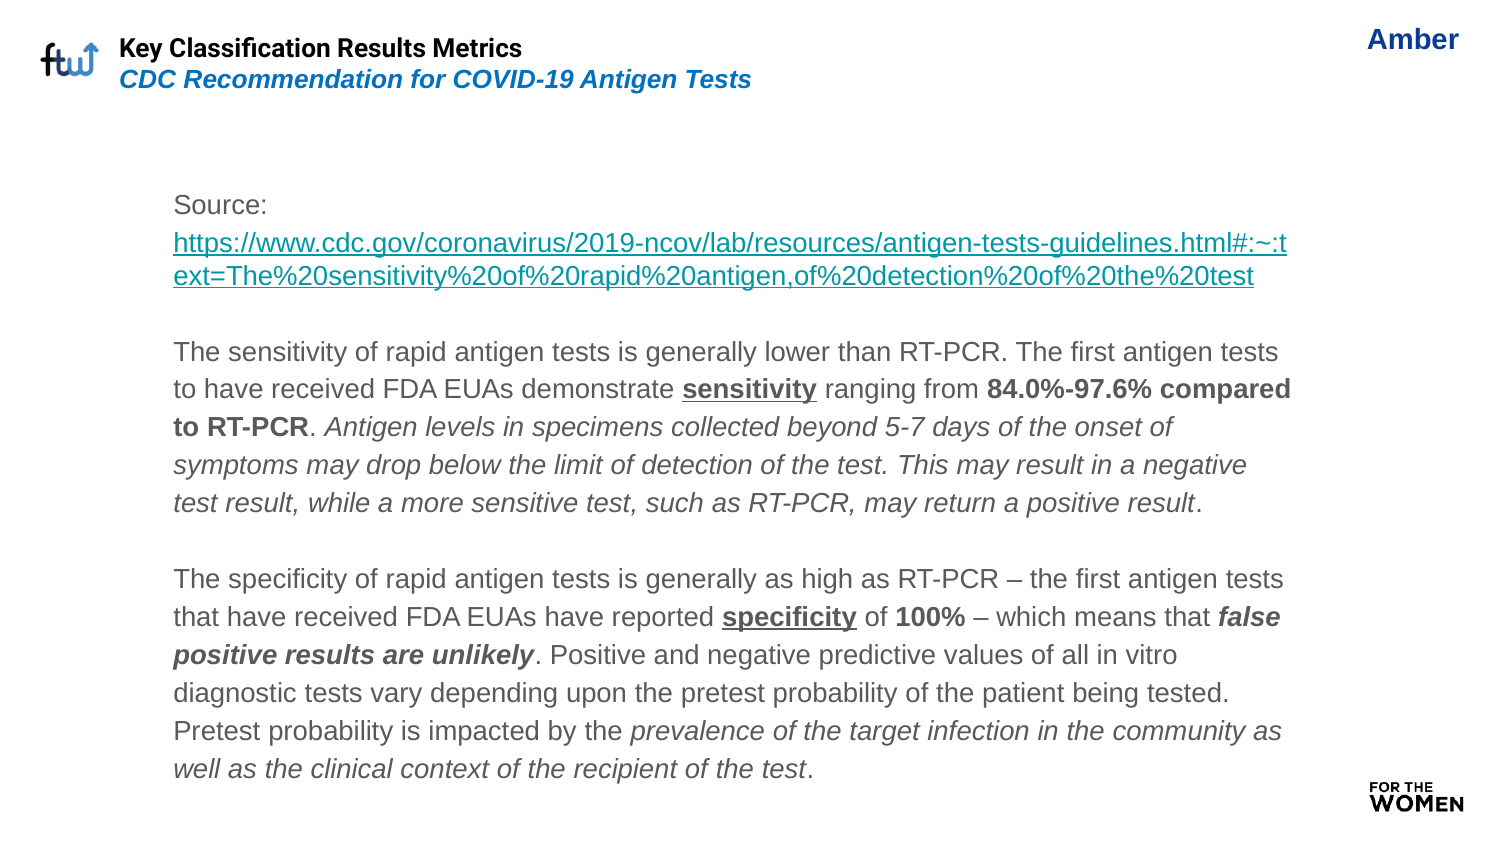

Amber
# Key Classification Results Metrics CDC Recommendation for COVID-19 Antigen Tests
Source: https://www.cdc.gov/coronavirus/2019-ncov/lab/resources/antigen-tests-guidelines.html#:~:text=The%20sensitivity%20of%20rapid%20antigen,of%20detection%20of%20the%20test

The sensitivity of rapid antigen tests is generally lower than RT-PCR. The first antigen tests to have received FDA EUAs demonstrate sensitivity ranging from 84.0%-97.6% compared to RT-PCR. Antigen levels in specimens collected beyond 5-7 days of the onset of symptoms may drop below the limit of detection of the test. This may result in a negative test result, while a more sensitive test, such as RT-PCR, may return a positive result.

The specificity of rapid antigen tests is generally as high as RT-PCR – the first antigen tests that have received FDA EUAs have reported specificity of 100% – which means that false positive results are unlikely. Positive and negative predictive values of all in vitro diagnostic tests vary depending upon the pretest probability of the patient being tested. Pretest probability is impacted by the prevalence of the target infection in the community as well as the clinical context of the recipient of the test.